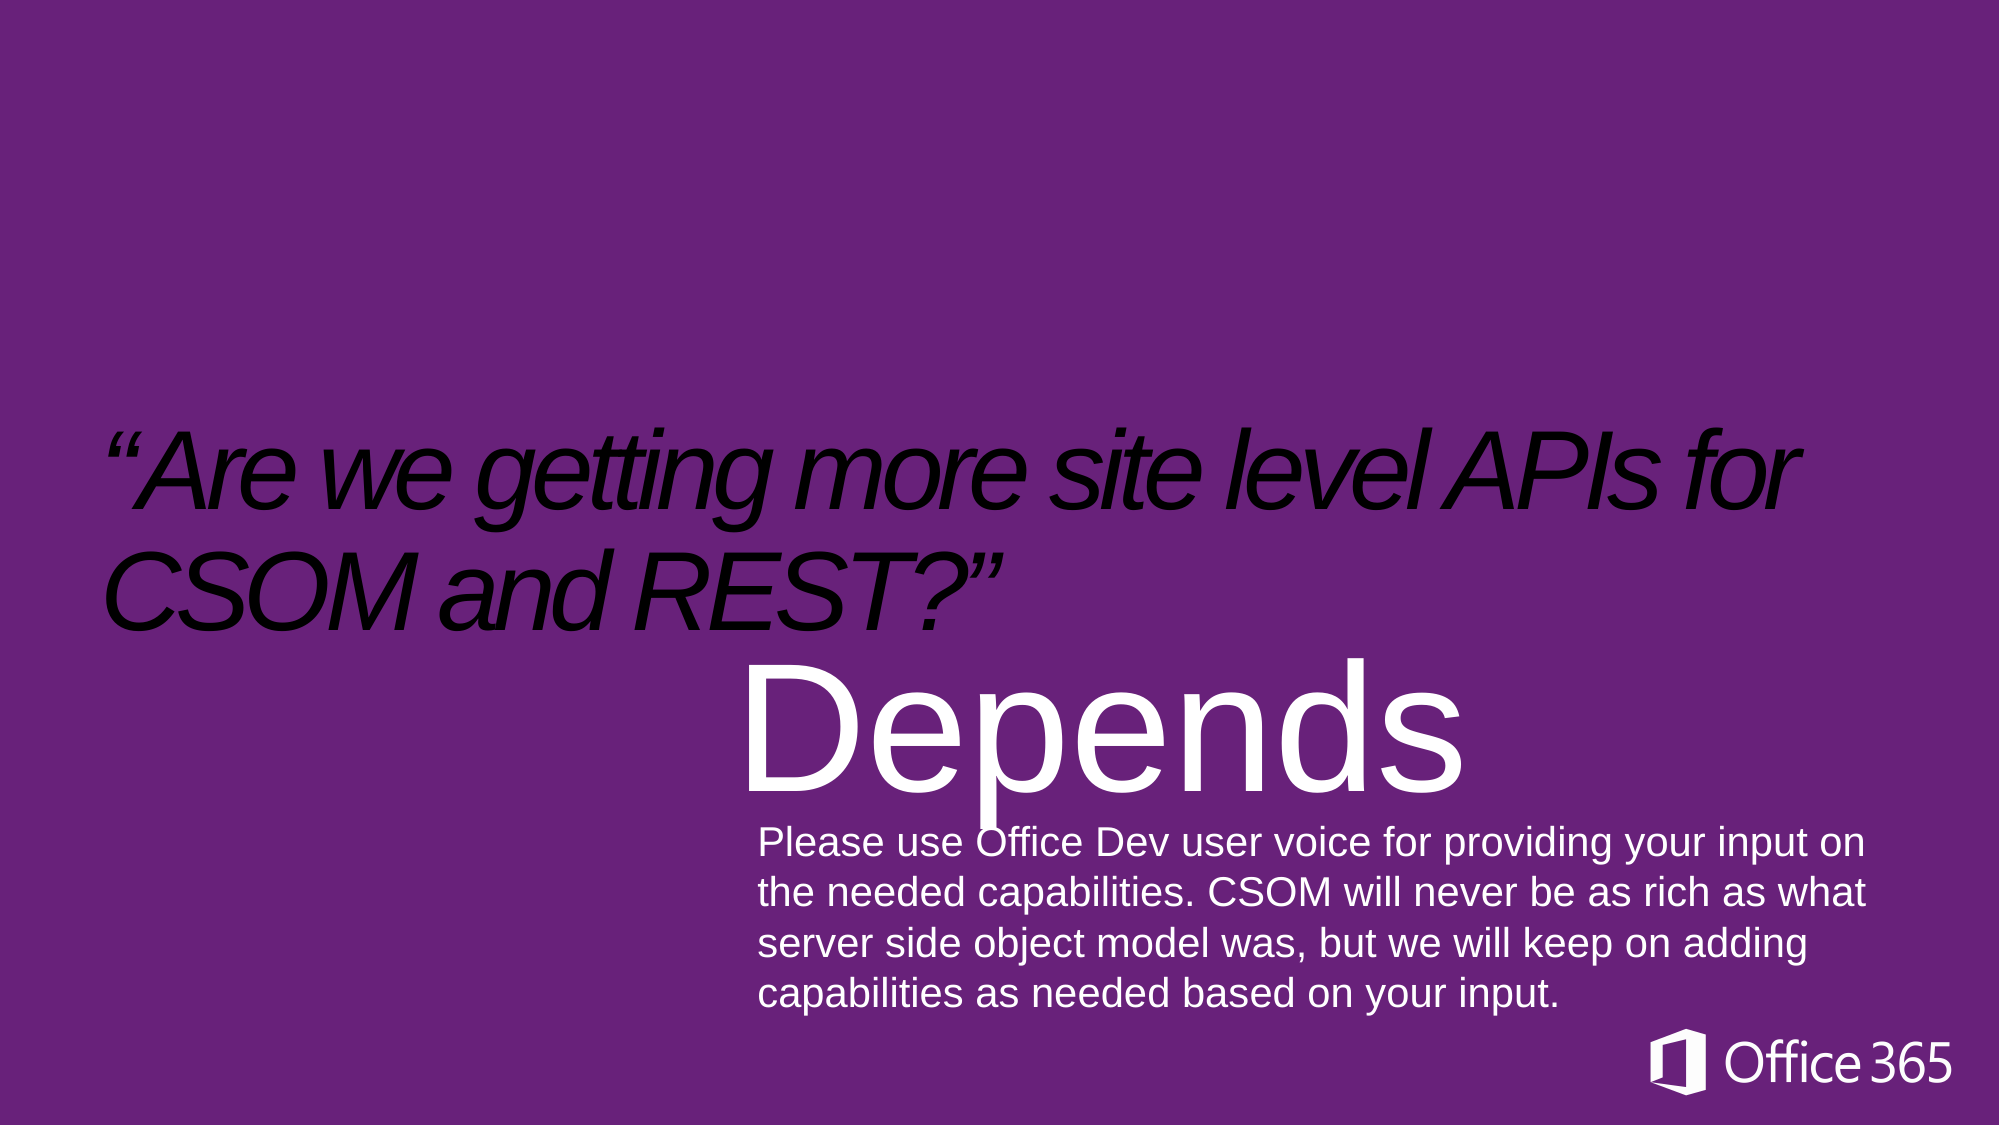

# “Are we getting more site level APIs for CSOM and REST?”
Depends
Please use Office Dev user voice for providing your input on the needed capabilities. CSOM will never be as rich as what server side object model was, but we will keep on adding capabilities as needed based on your input.